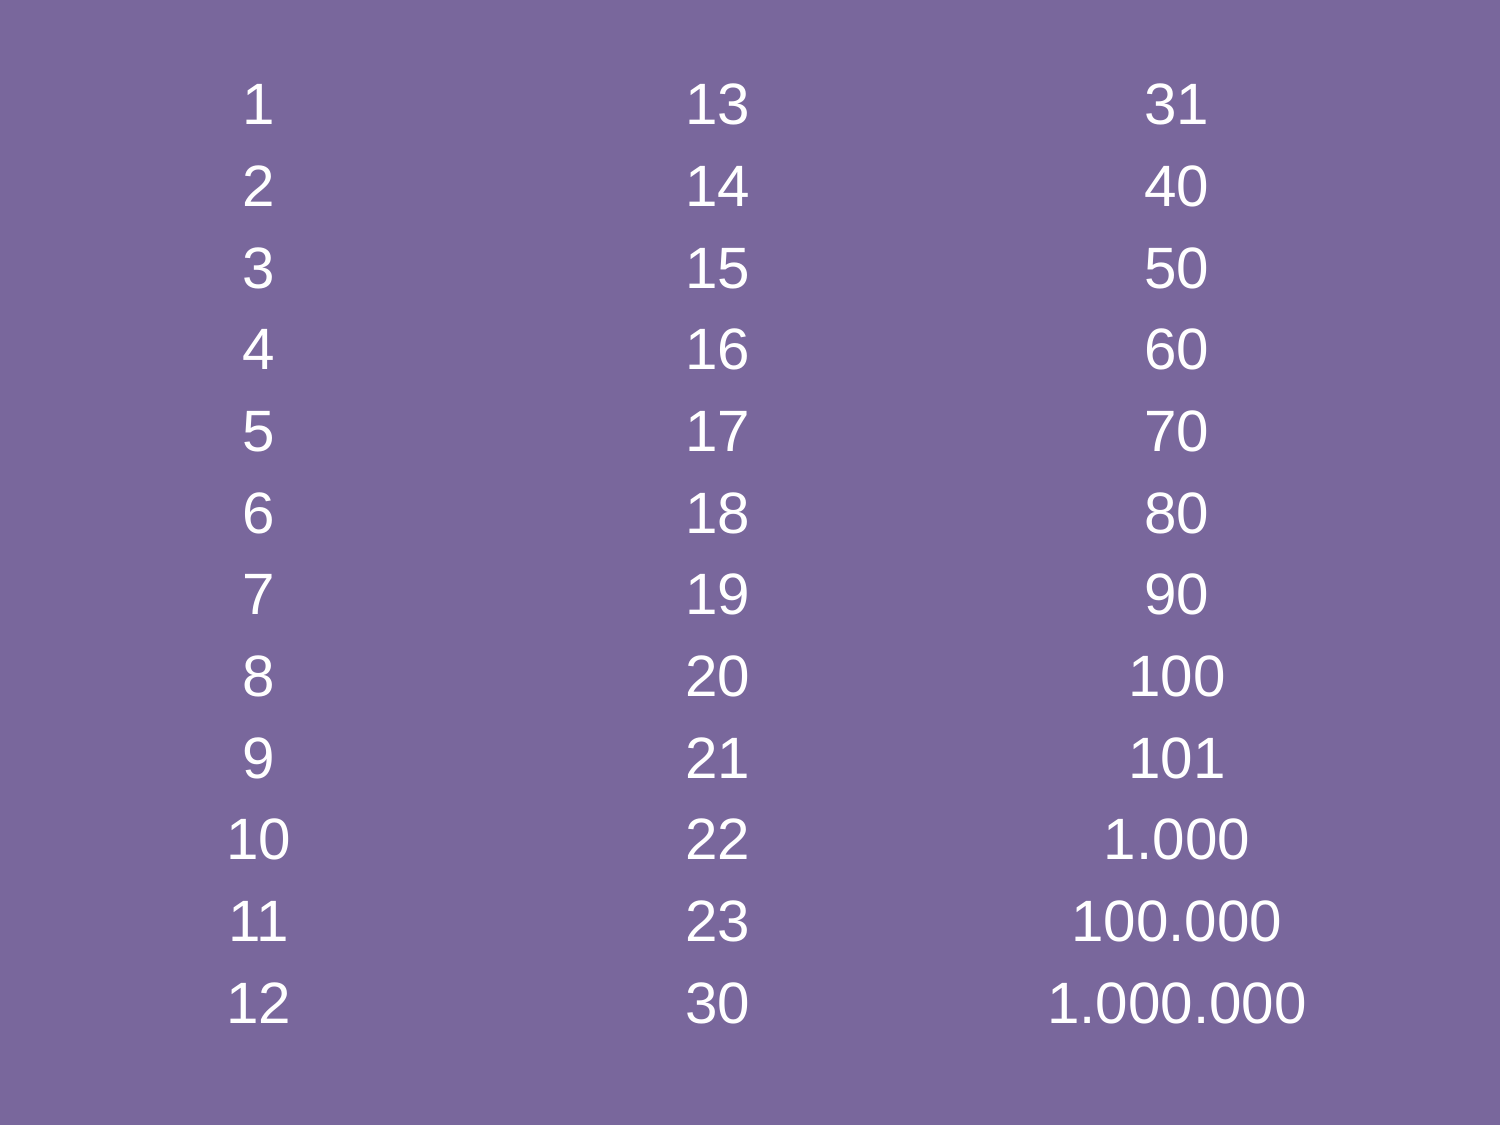

1
2
3
4
5
6
7
8
9
10
11
12
13
14
15
16
17
18
19
20
21
22
23
30
31
40
50
60
70
80
90
100
101
1.000
100.000
1.000.000
14